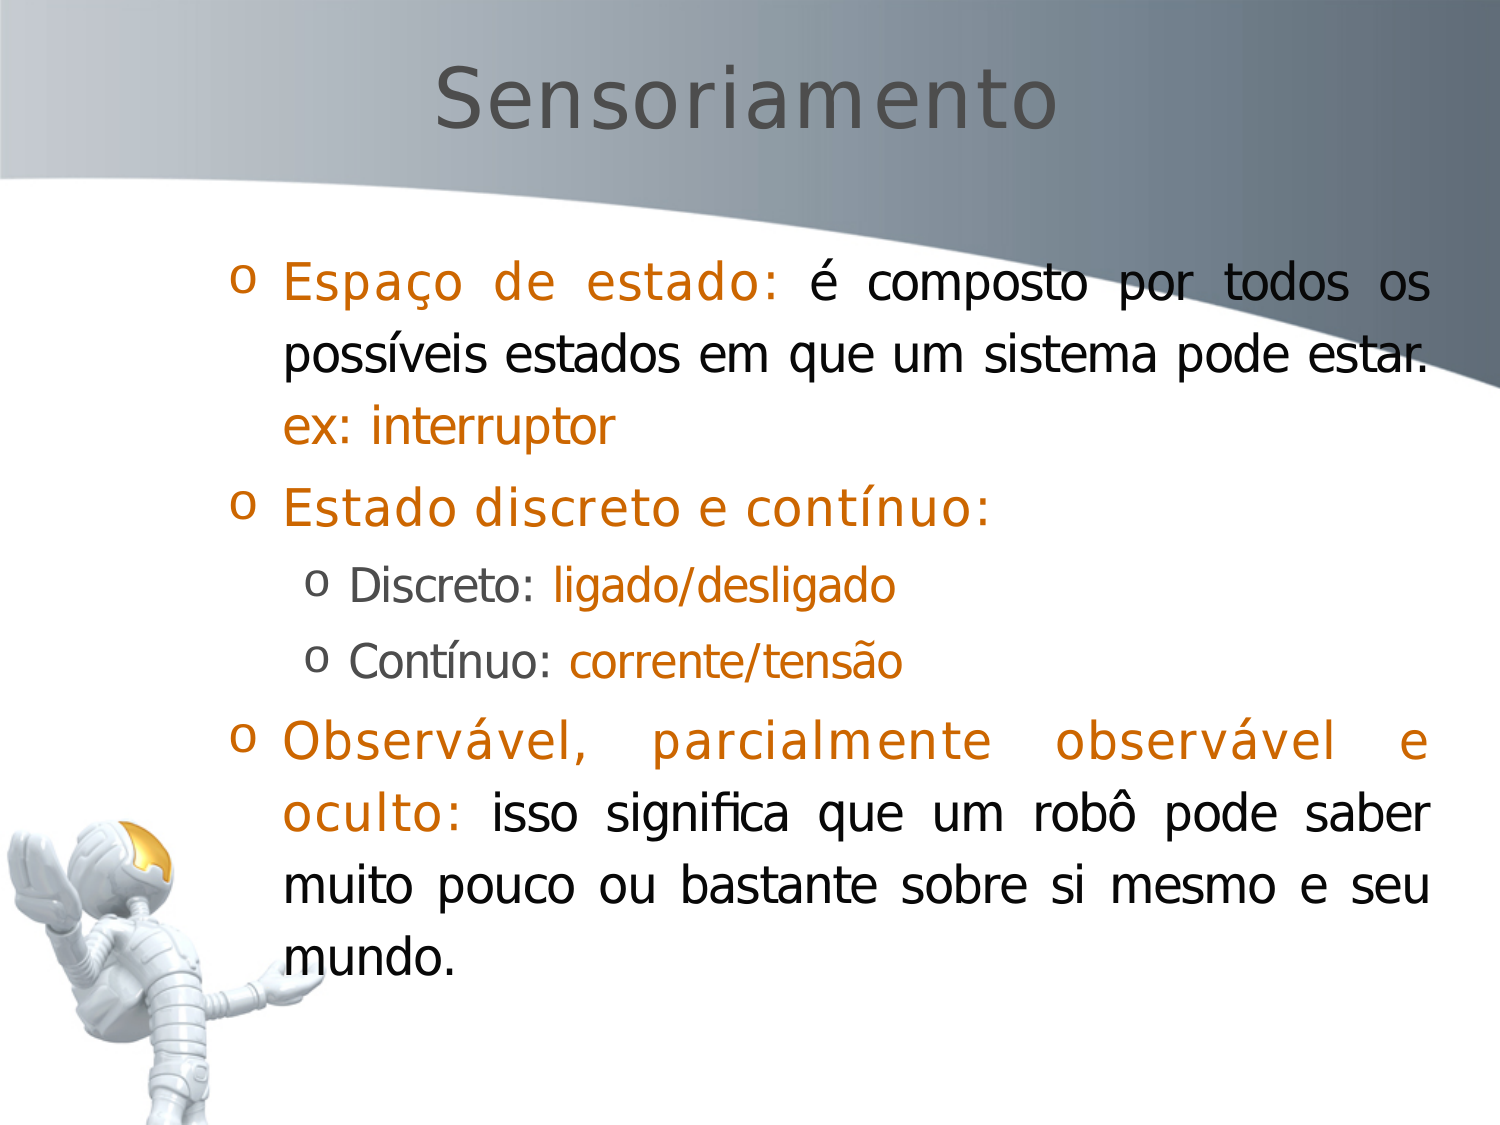

# Sensoriamento
Espaço de estado: é composto por todos os possíveis estados em que um sistema pode estar. ex: interruptor
Estado discreto e contínuo:
Discreto: ligado/desligado
Contínuo: corrente/tensão
Observável, parcialmente observável e oculto: isso significa que um robô pode saber muito pouco ou bastante sobre si mesmo e seu mundo.